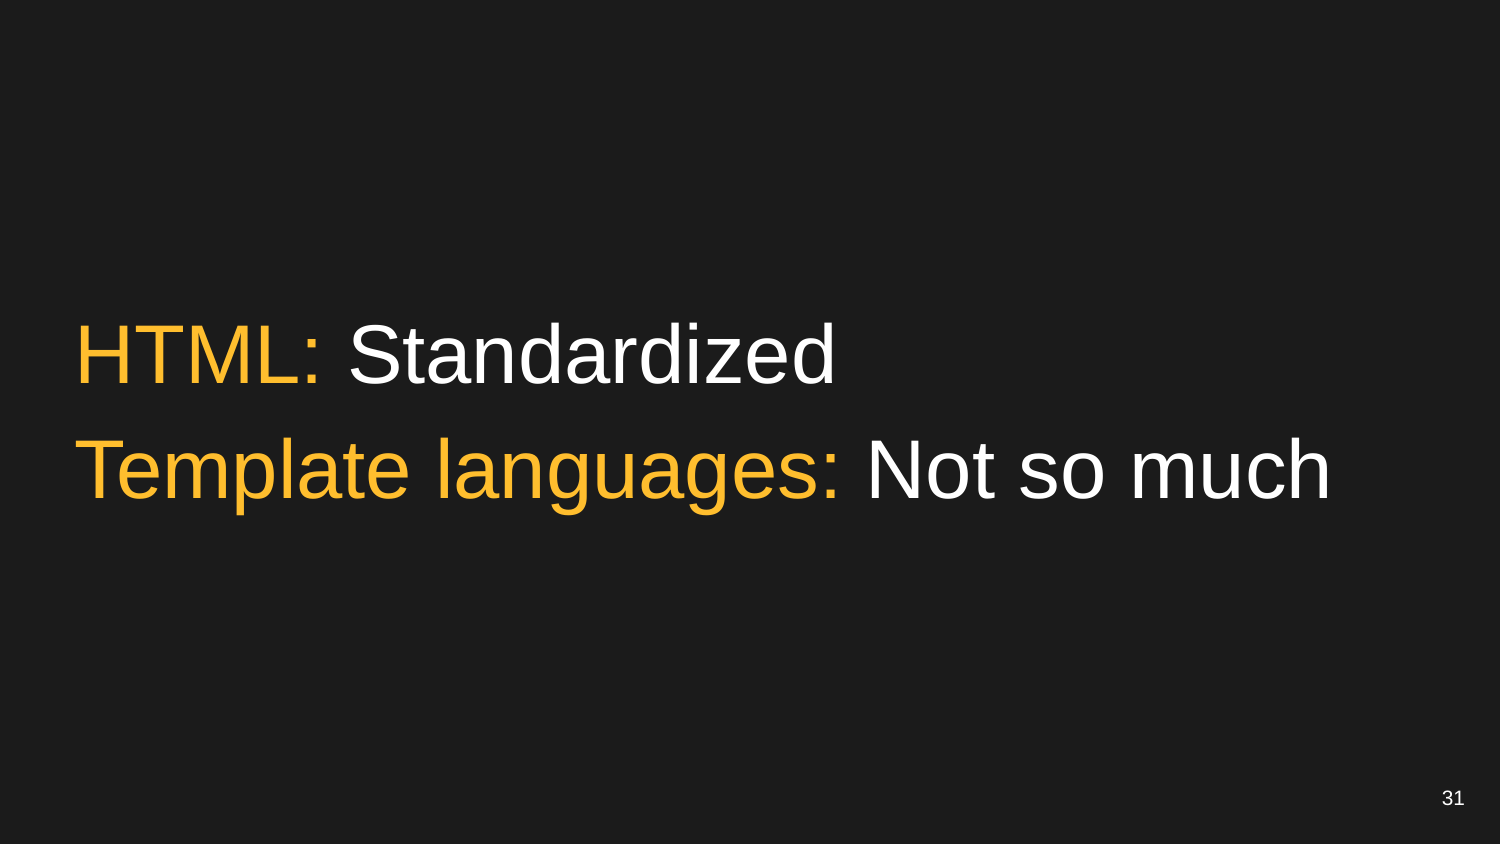

# HTML: Standardized
Template languages: Not so much
31